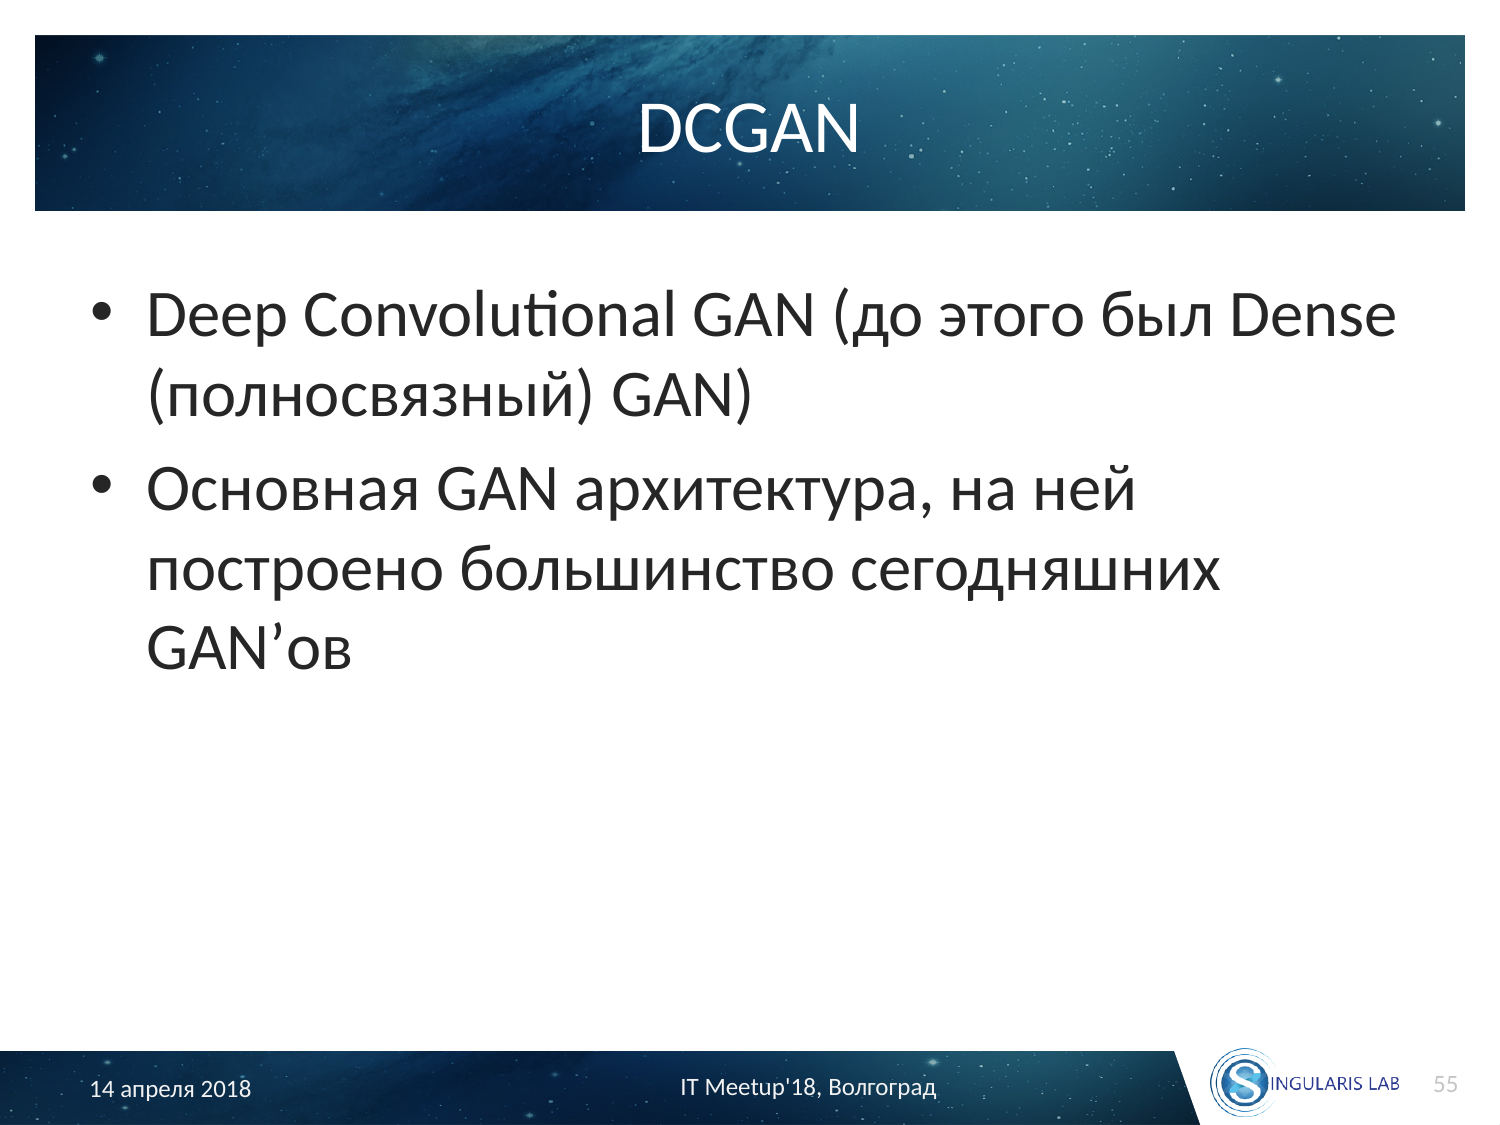

# DCGAN
Deep Convolutional GAN (до этого был Dense (полносвязный) GAN)
Основная GAN архитектура, на ней построено большинство сегодняшних GAN’ов
55
IT Meetup'18, Волгоград
14 апреля 2018